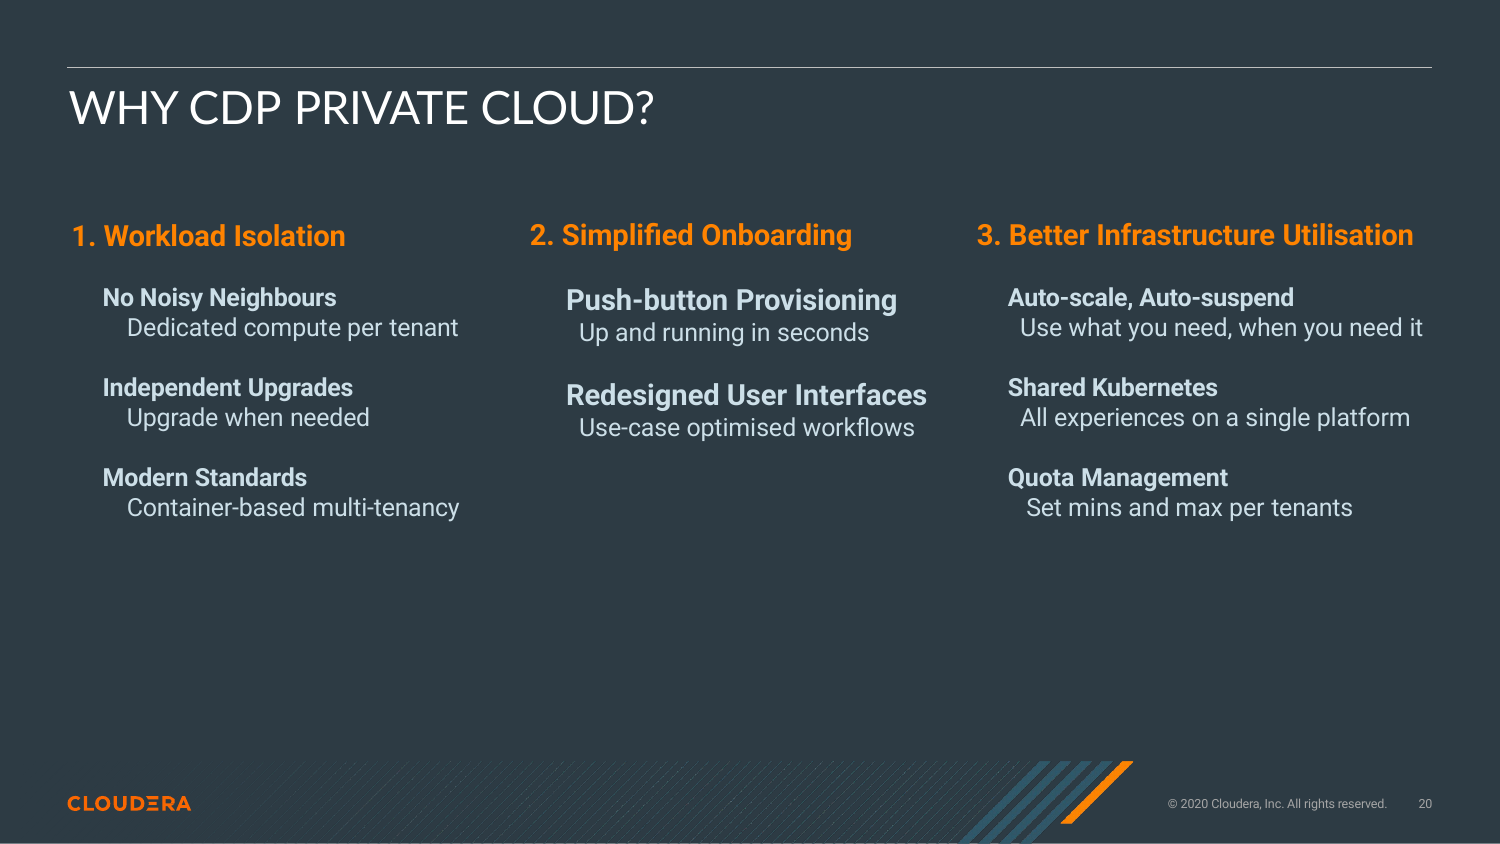

# WHY CDP PRIVATE CLOUD?
2. Simpliﬁed Onboarding
3. Better Infrastructure Utilisation
1. Workload Isolation
Push-button Provisioning
Up and running in seconds
Auto-scale, Auto-suspend
Use what you need, when you need it
No Noisy Neighbours
Dedicated compute per tenant
Shared Kubernetes
All experiences on a single platform
Independent Upgrades
Upgrade when needed
Redesigned User Interfaces
Use-case optimised workﬂows
Quota Management
Set mins and max per tenants
Modern Standards
Container-based multi-tenancy
© 2020 Cloudera, Inc. All rights reserved.
20